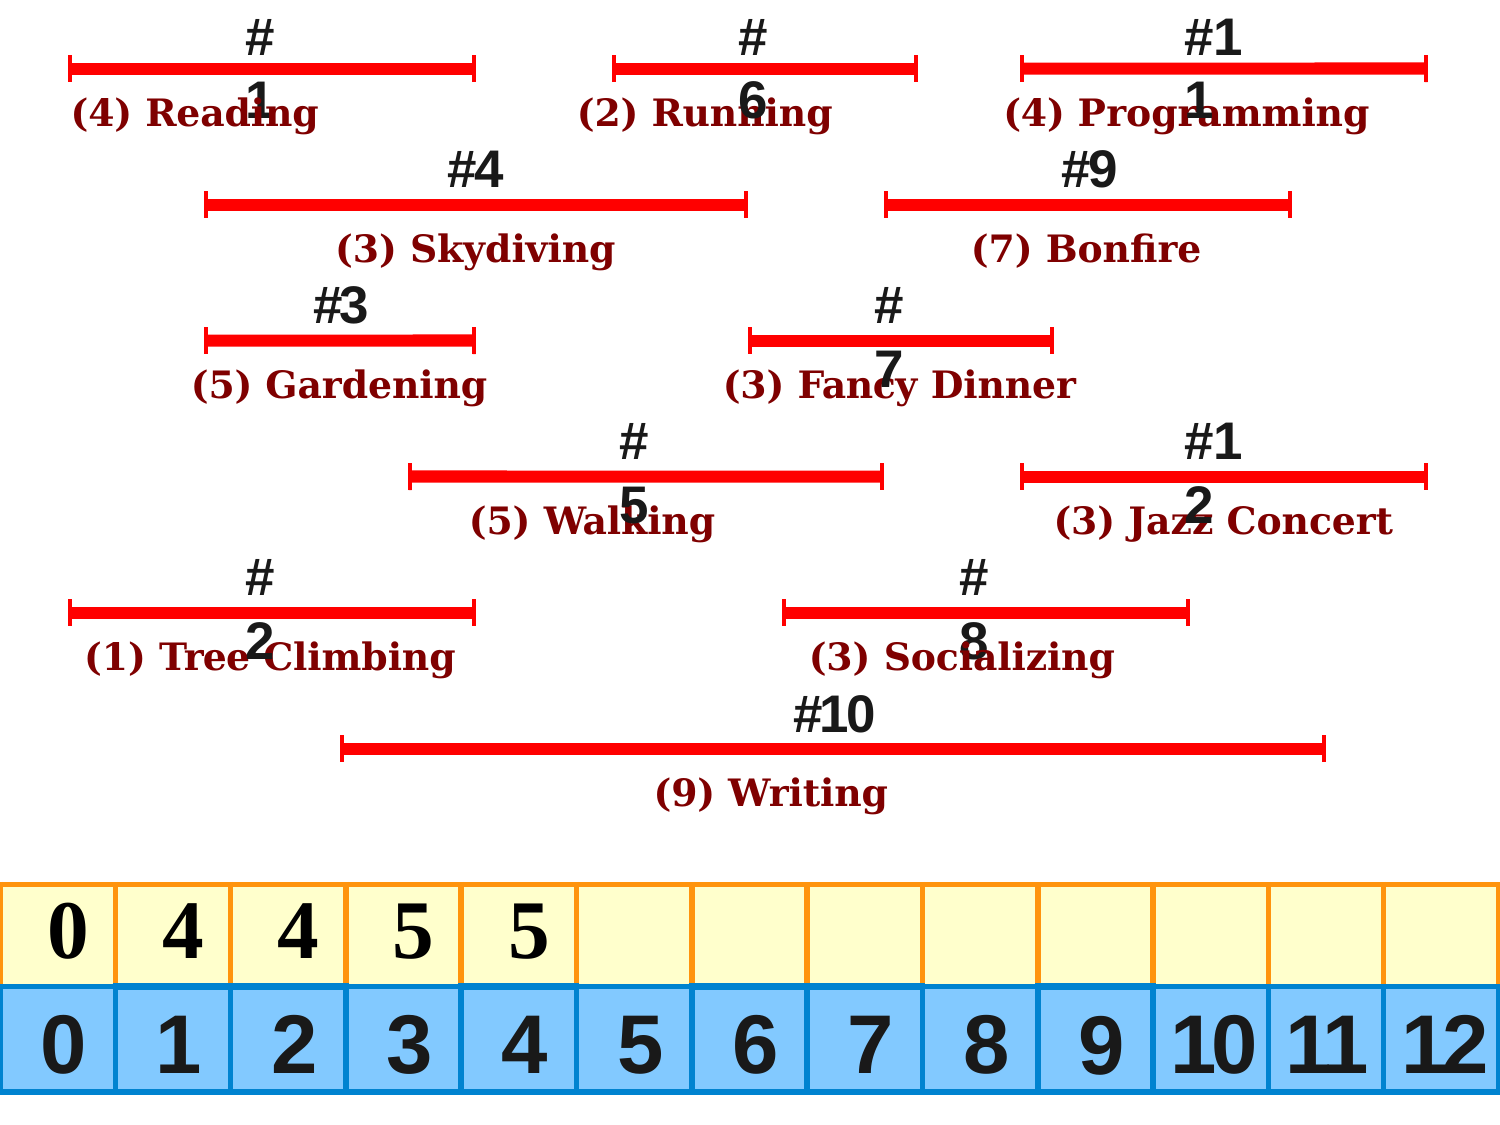

#1
#6
#11

(4) Reading
#4
(2) Running
(4) Programming
#9

(7) Bonfire
(3) Skydiving
#3
#7

(5) Gardening
(3) Fancy Dinner
#5
#12

(5) Walking
(3) Jazz Concert
#2
#8

(1) Tree Climbing
(3) Socializing
#10

(9) Writing
| 0 | 4 | 4 | 5 | 5 |  |  |  |  |  |  |  |  |
| --- | --- | --- | --- | --- | --- | --- | --- | --- | --- | --- | --- | --- |
| 0 | 1 | 2 | 3 | 4 | 5 | 6 | 7 | 8 | 9 | 10 | 11 | 12 |